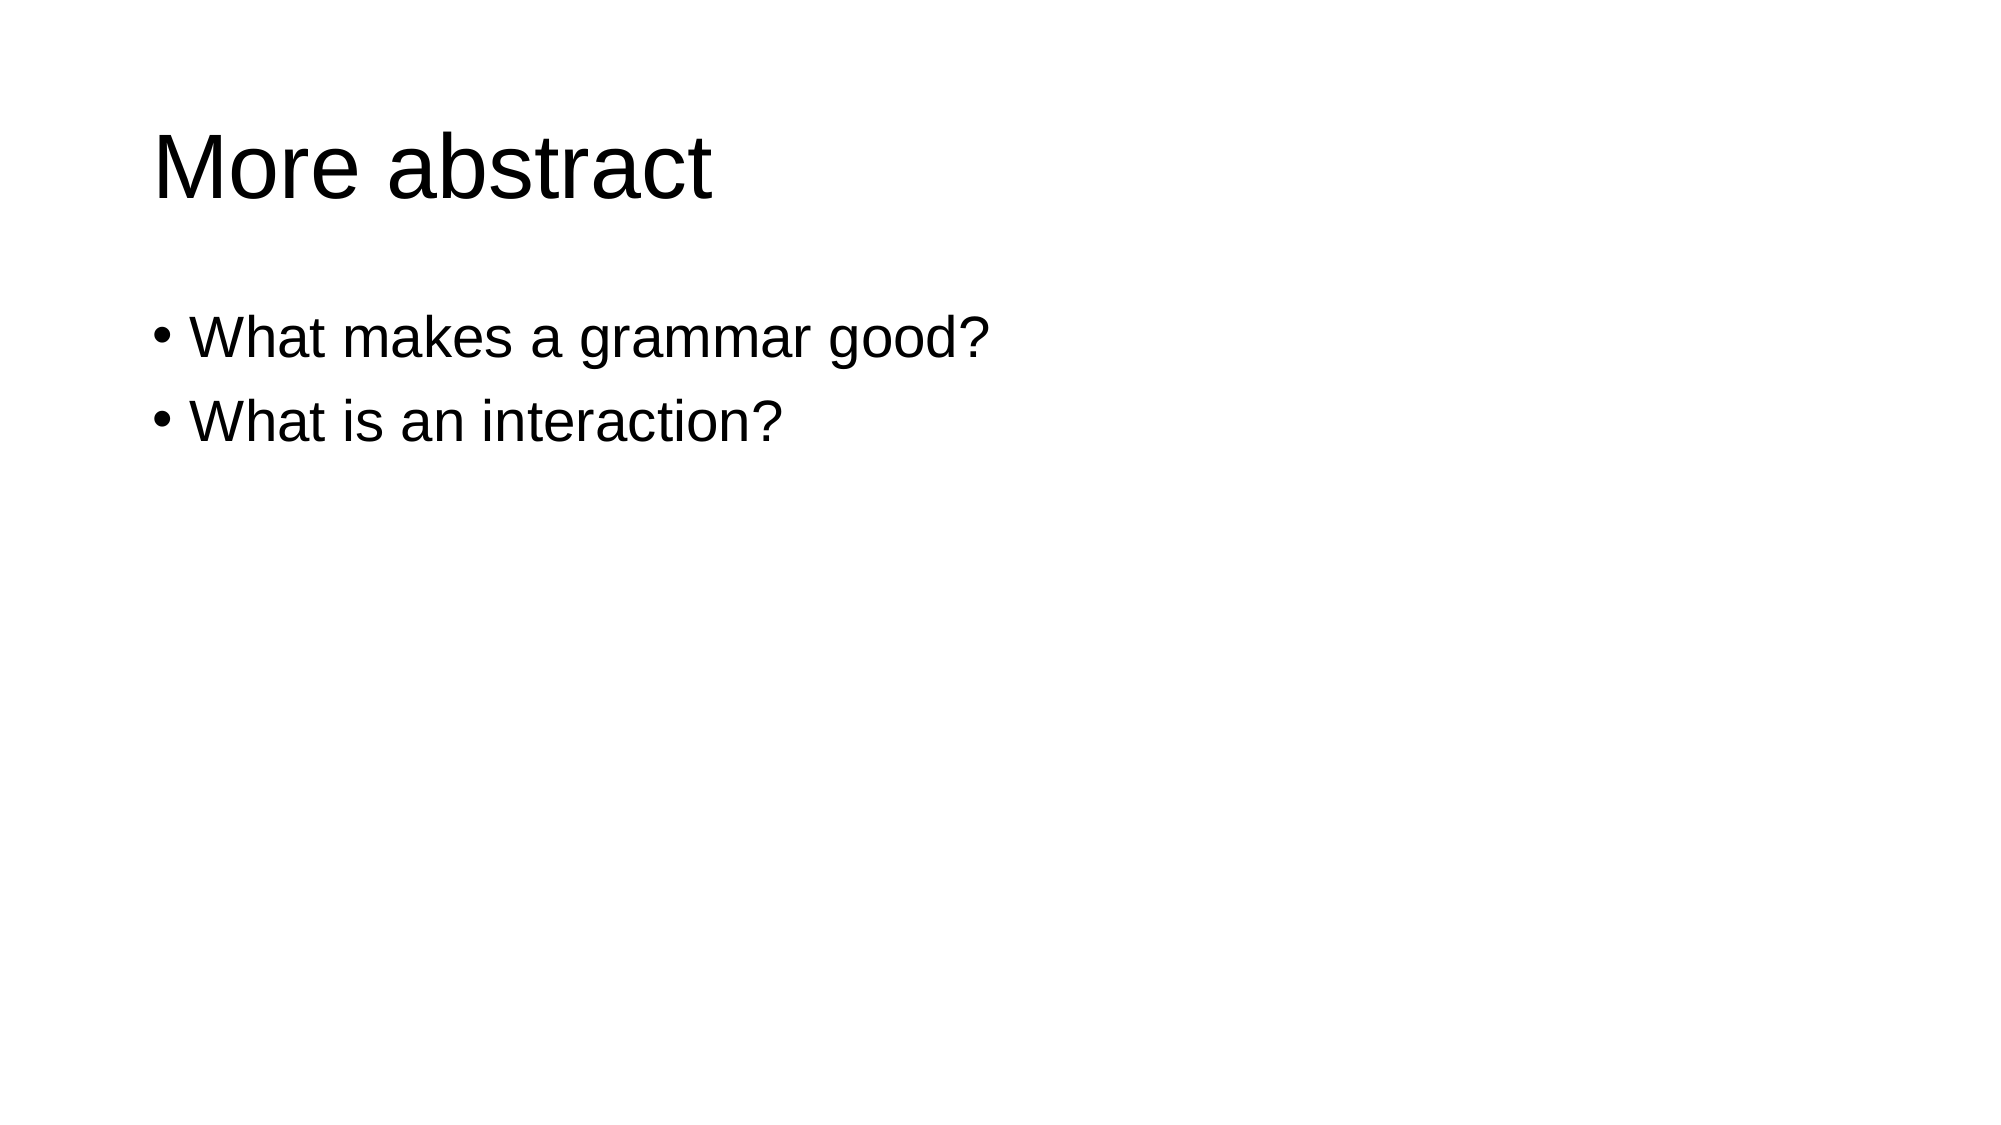

# More abstract
What makes a grammar good?
What is an interaction?